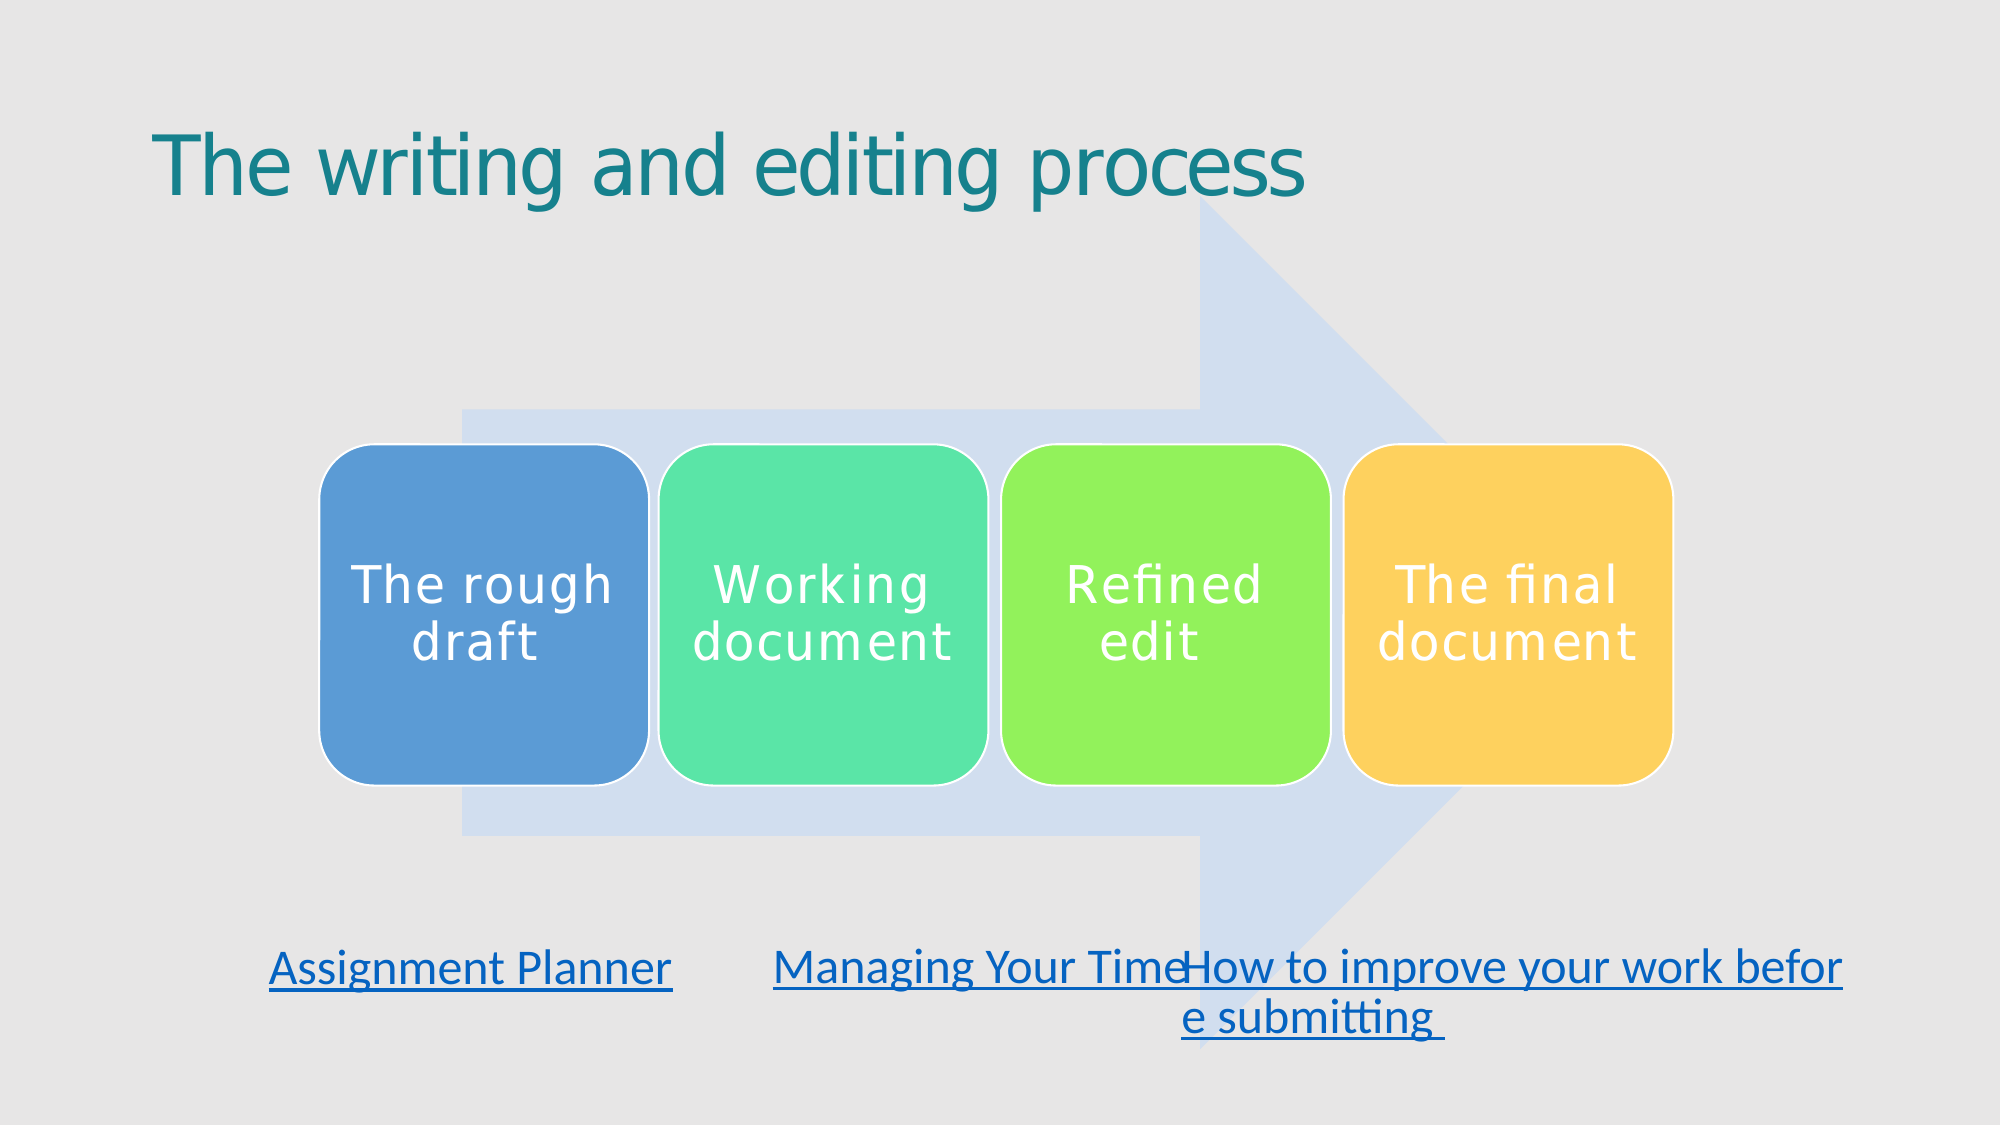

# The writing and editing process

The rough draft

Working document

Refined edit

The final document
Managing Your Time
How to improve your work before submitting
Assignment Planner